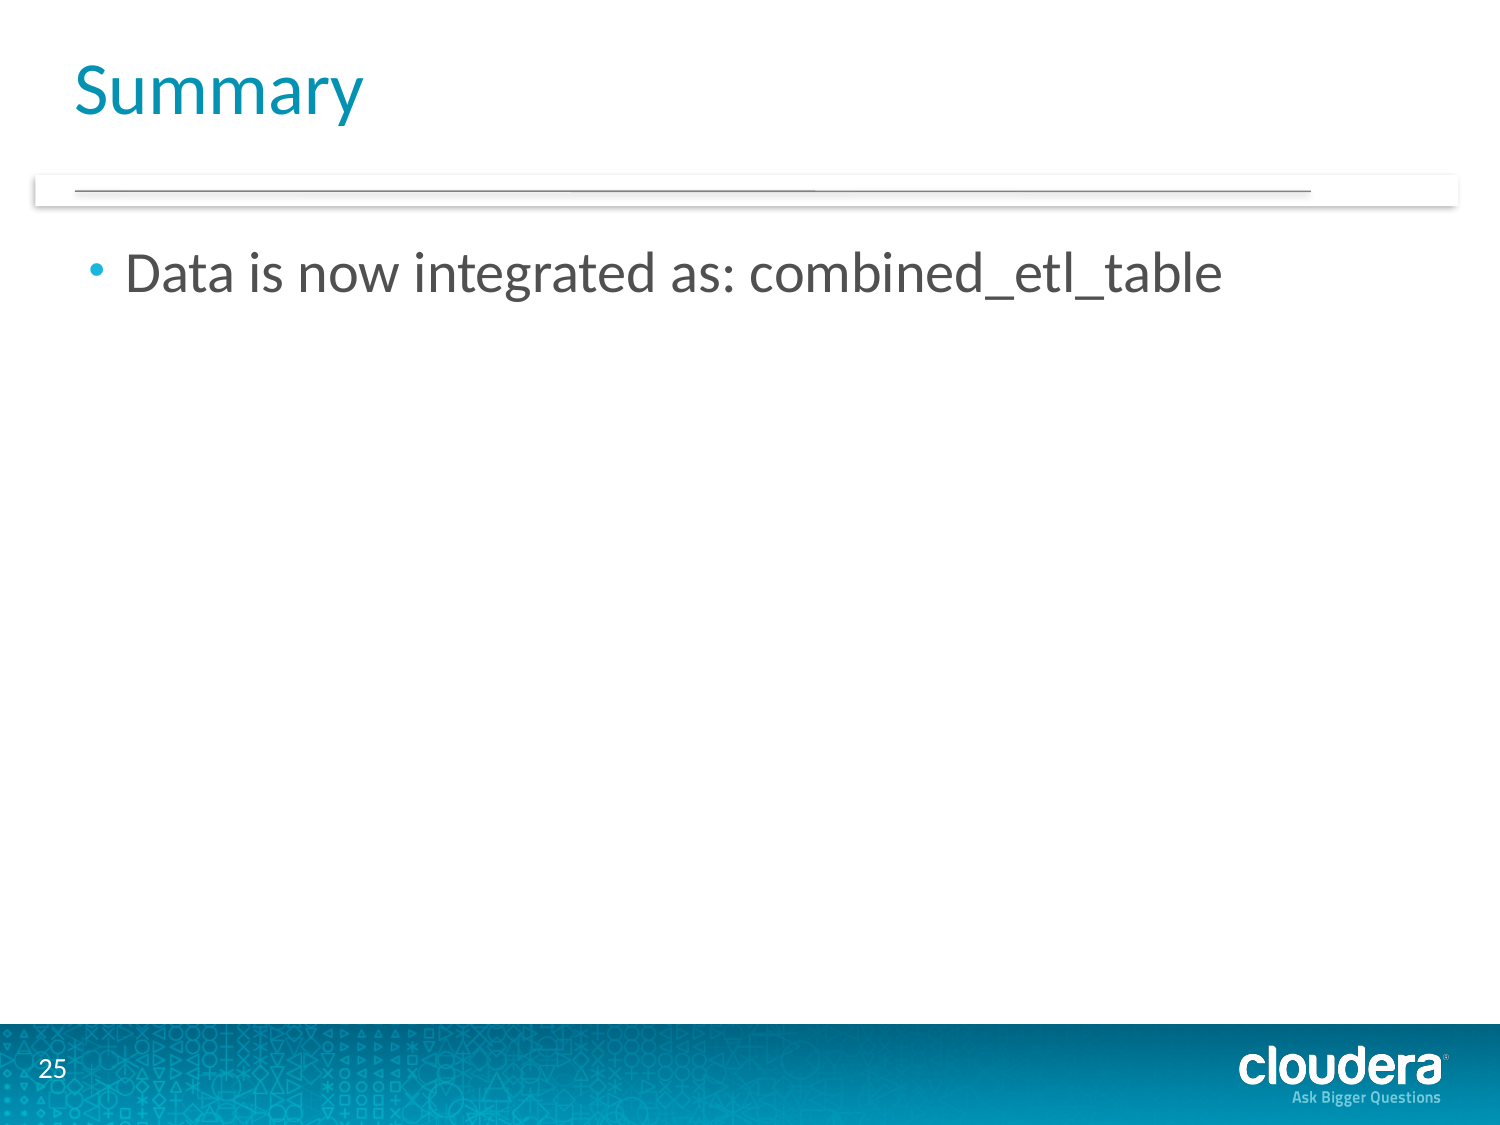

# Summary
Data is now integrated as: combined_etl_table